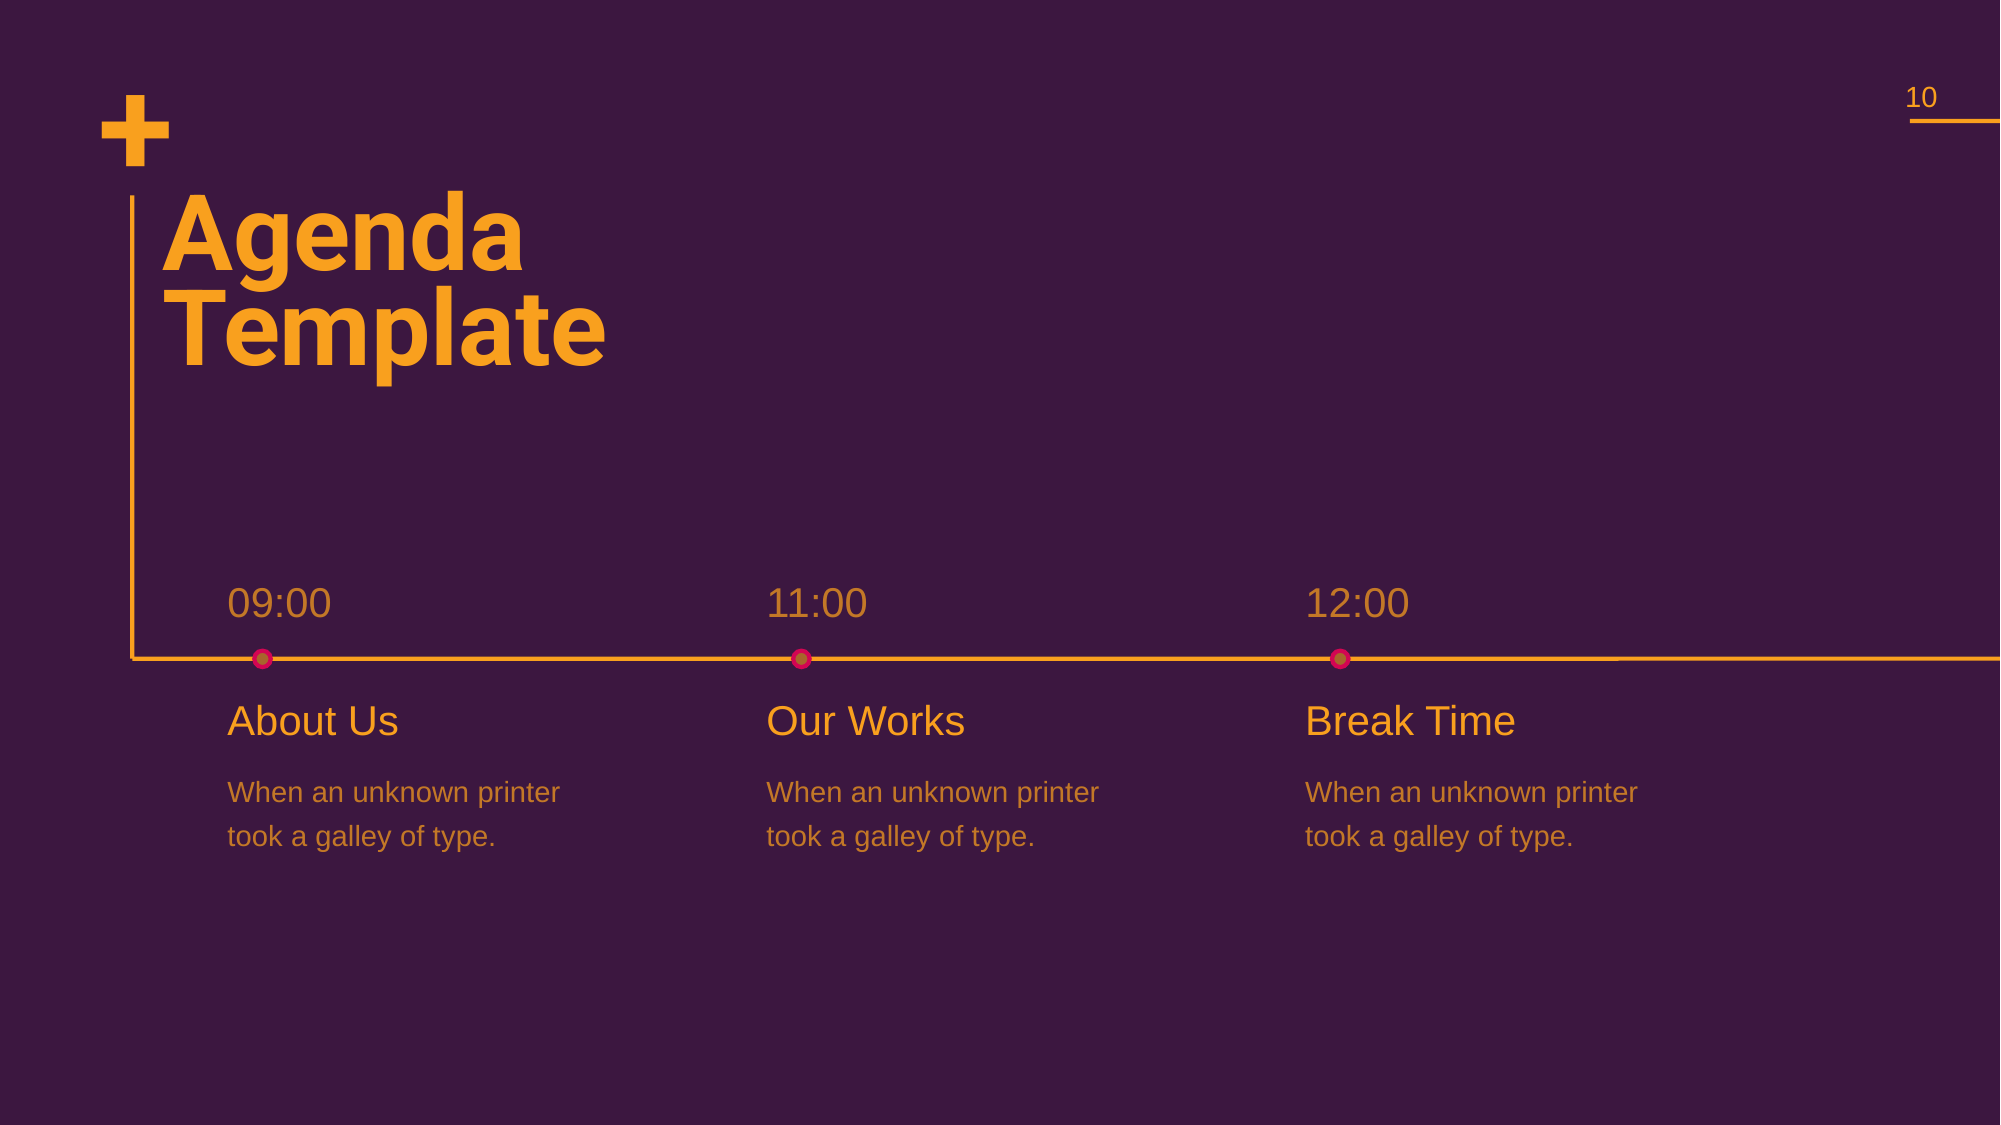

10
# Agenda
Template

09:00

About Us
When an unknown printer took a galley of type.
11:00

Our Works
When an unknown printer took a galley of type.
12:00

Break Time
When an unknown printer took a galley of type.